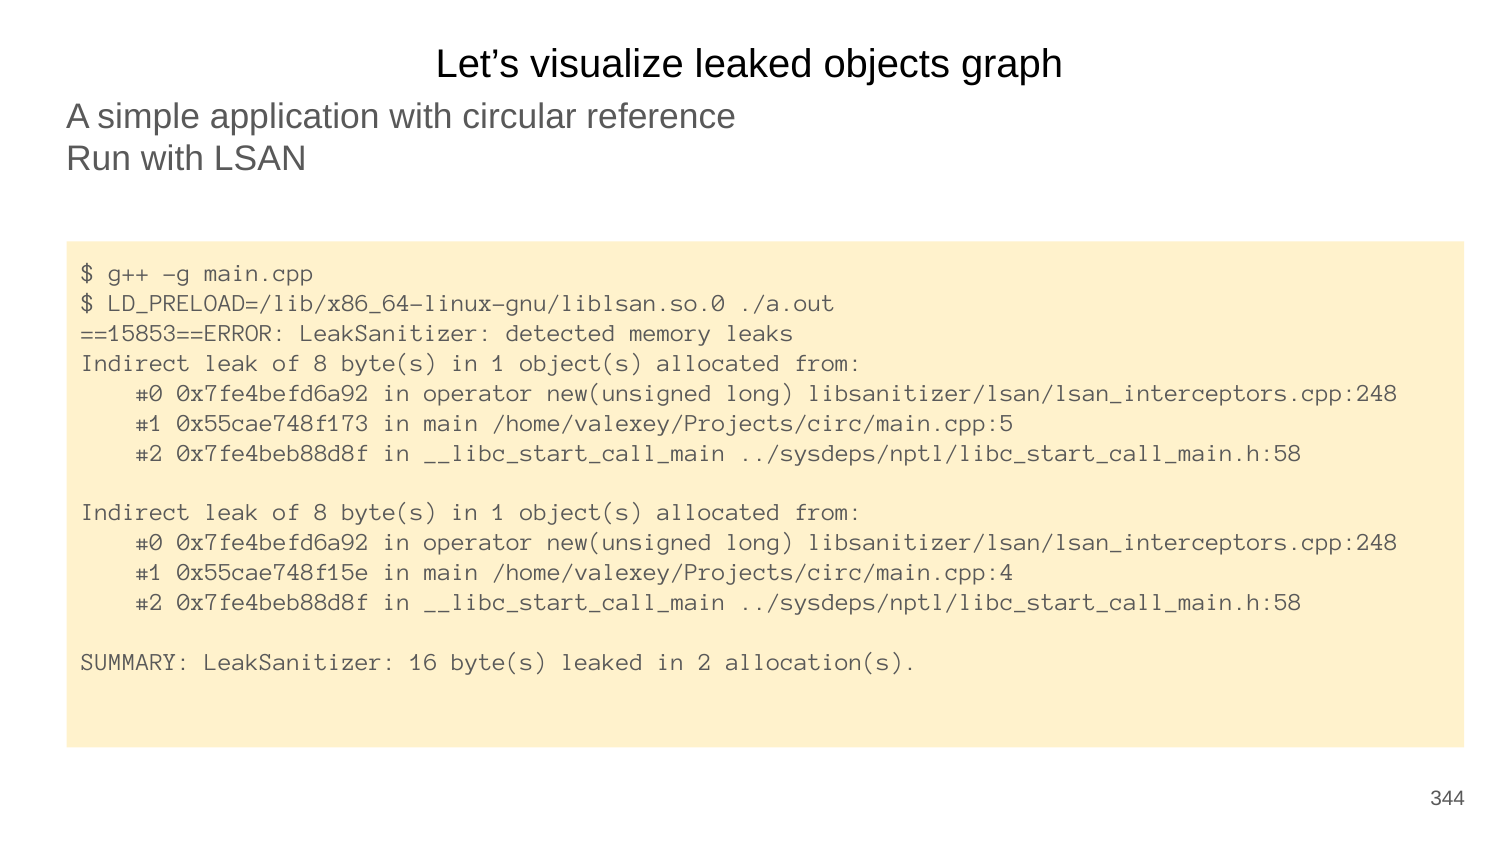

Let’s visualize leaked objects graph
A simple application with circular reference
Run with LSAN
$ g++ -g main.cpp
$ LD_PRELOAD=/lib/x86_64-linux-gnu/liblsan.so.0 ./a.out
==15853==ERROR: LeakSanitizer: detected memory leaks
Indirect leak of 8 byte(s) in 1 object(s) allocated from:
    #0 0x7fe4befd6a92 in operator new(unsigned long) libsanitizer/lsan/lsan_interceptors.cpp:248
    #1 0x55cae748f173 in main /home/valexey/Projects/circ/main.cpp:5
    #2 0x7fe4beb88d8f in __libc_start_call_main ../sysdeps/nptl/libc_start_call_main.h:58

Indirect leak of 8 byte(s) in 1 object(s) allocated from:
    #0 0x7fe4befd6a92 in operator new(unsigned long) libsanitizer/lsan/lsan_interceptors.cpp:248
    #1 0x55cae748f15e in main /home/valexey/Projects/circ/main.cpp:4
    #2 0x7fe4beb88d8f in __libc_start_call_main ../sysdeps/nptl/libc_start_call_main.h:58

SUMMARY: LeakSanitizer: 16 byte(s) leaked in 2 allocation(s).

344